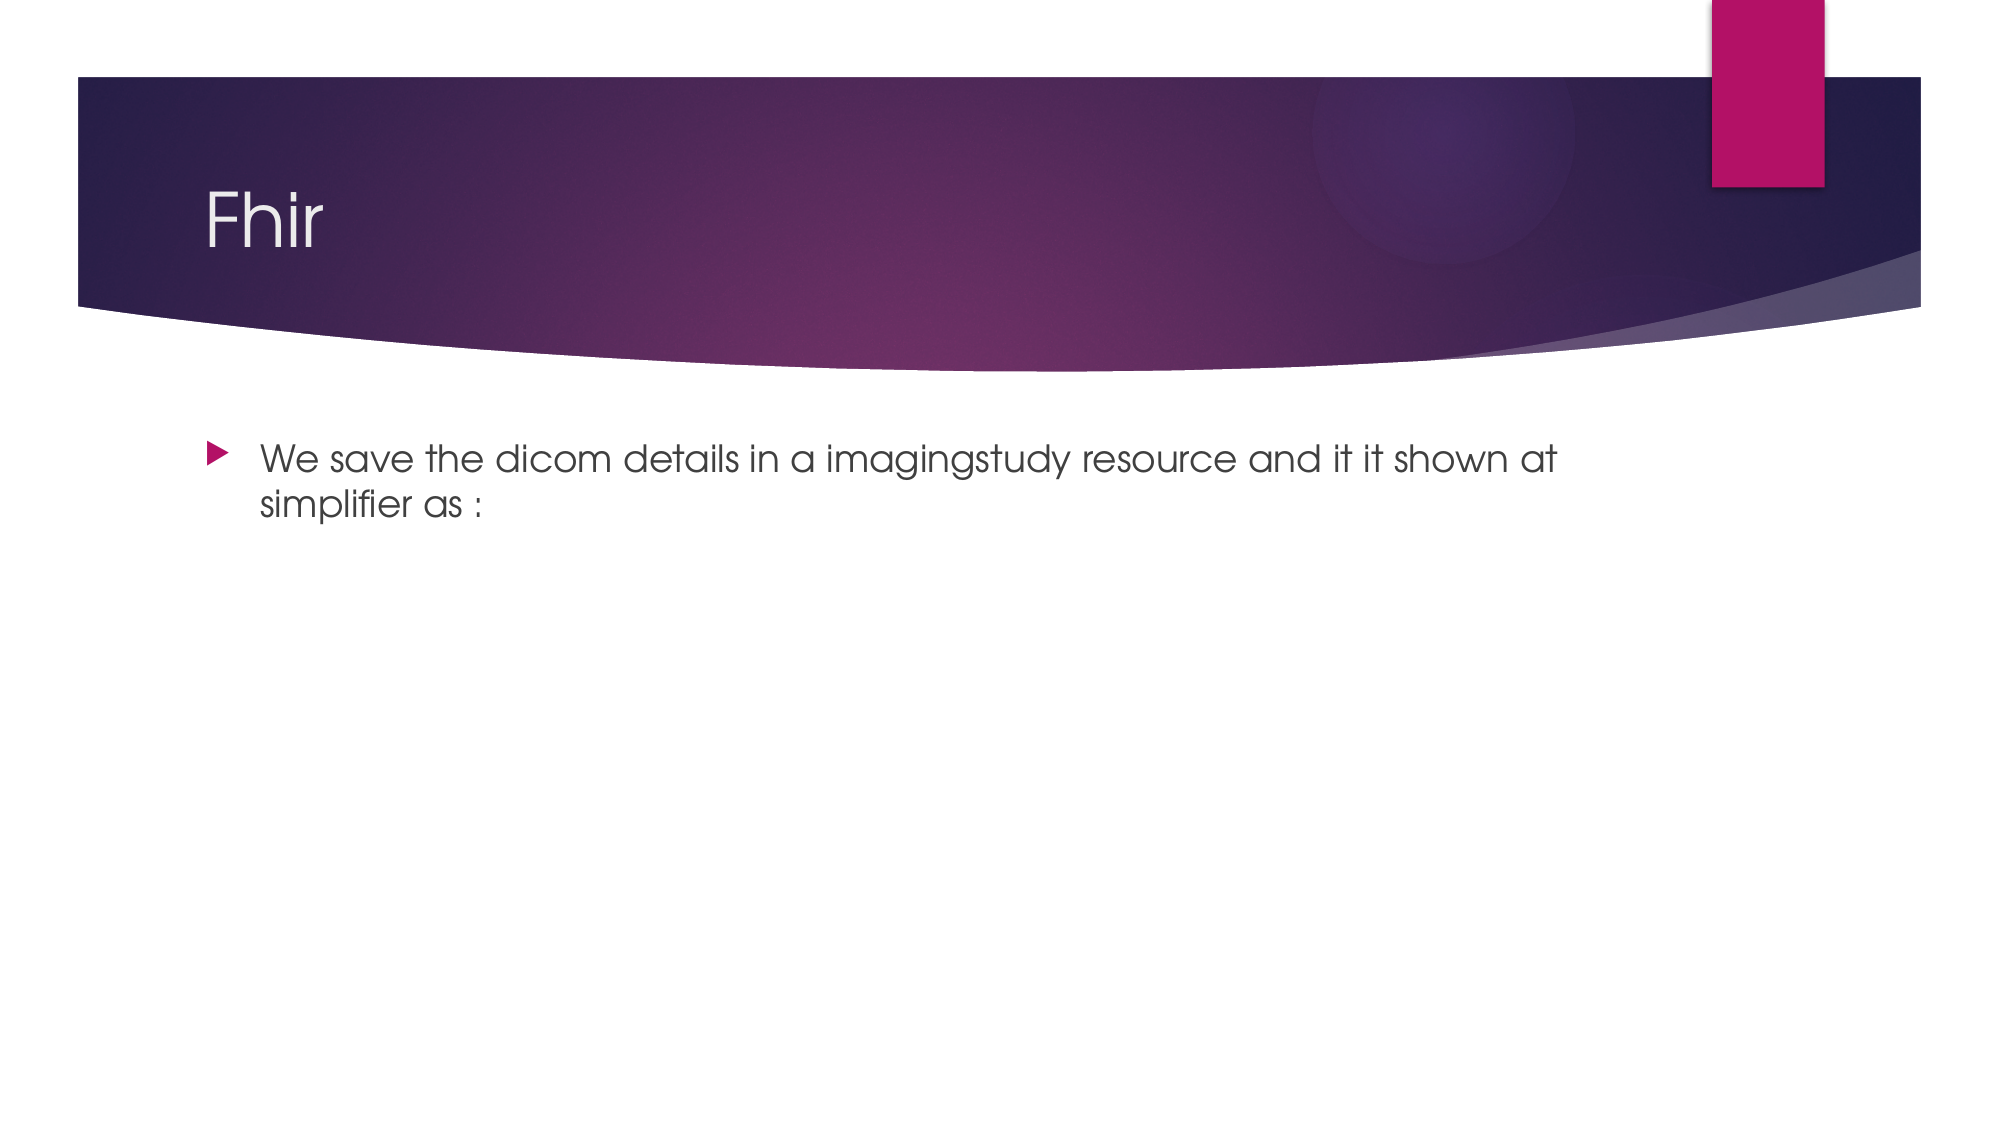

# Fhir
We save the dicom details in a imagingstudy resource and it it shown at simplifier as :